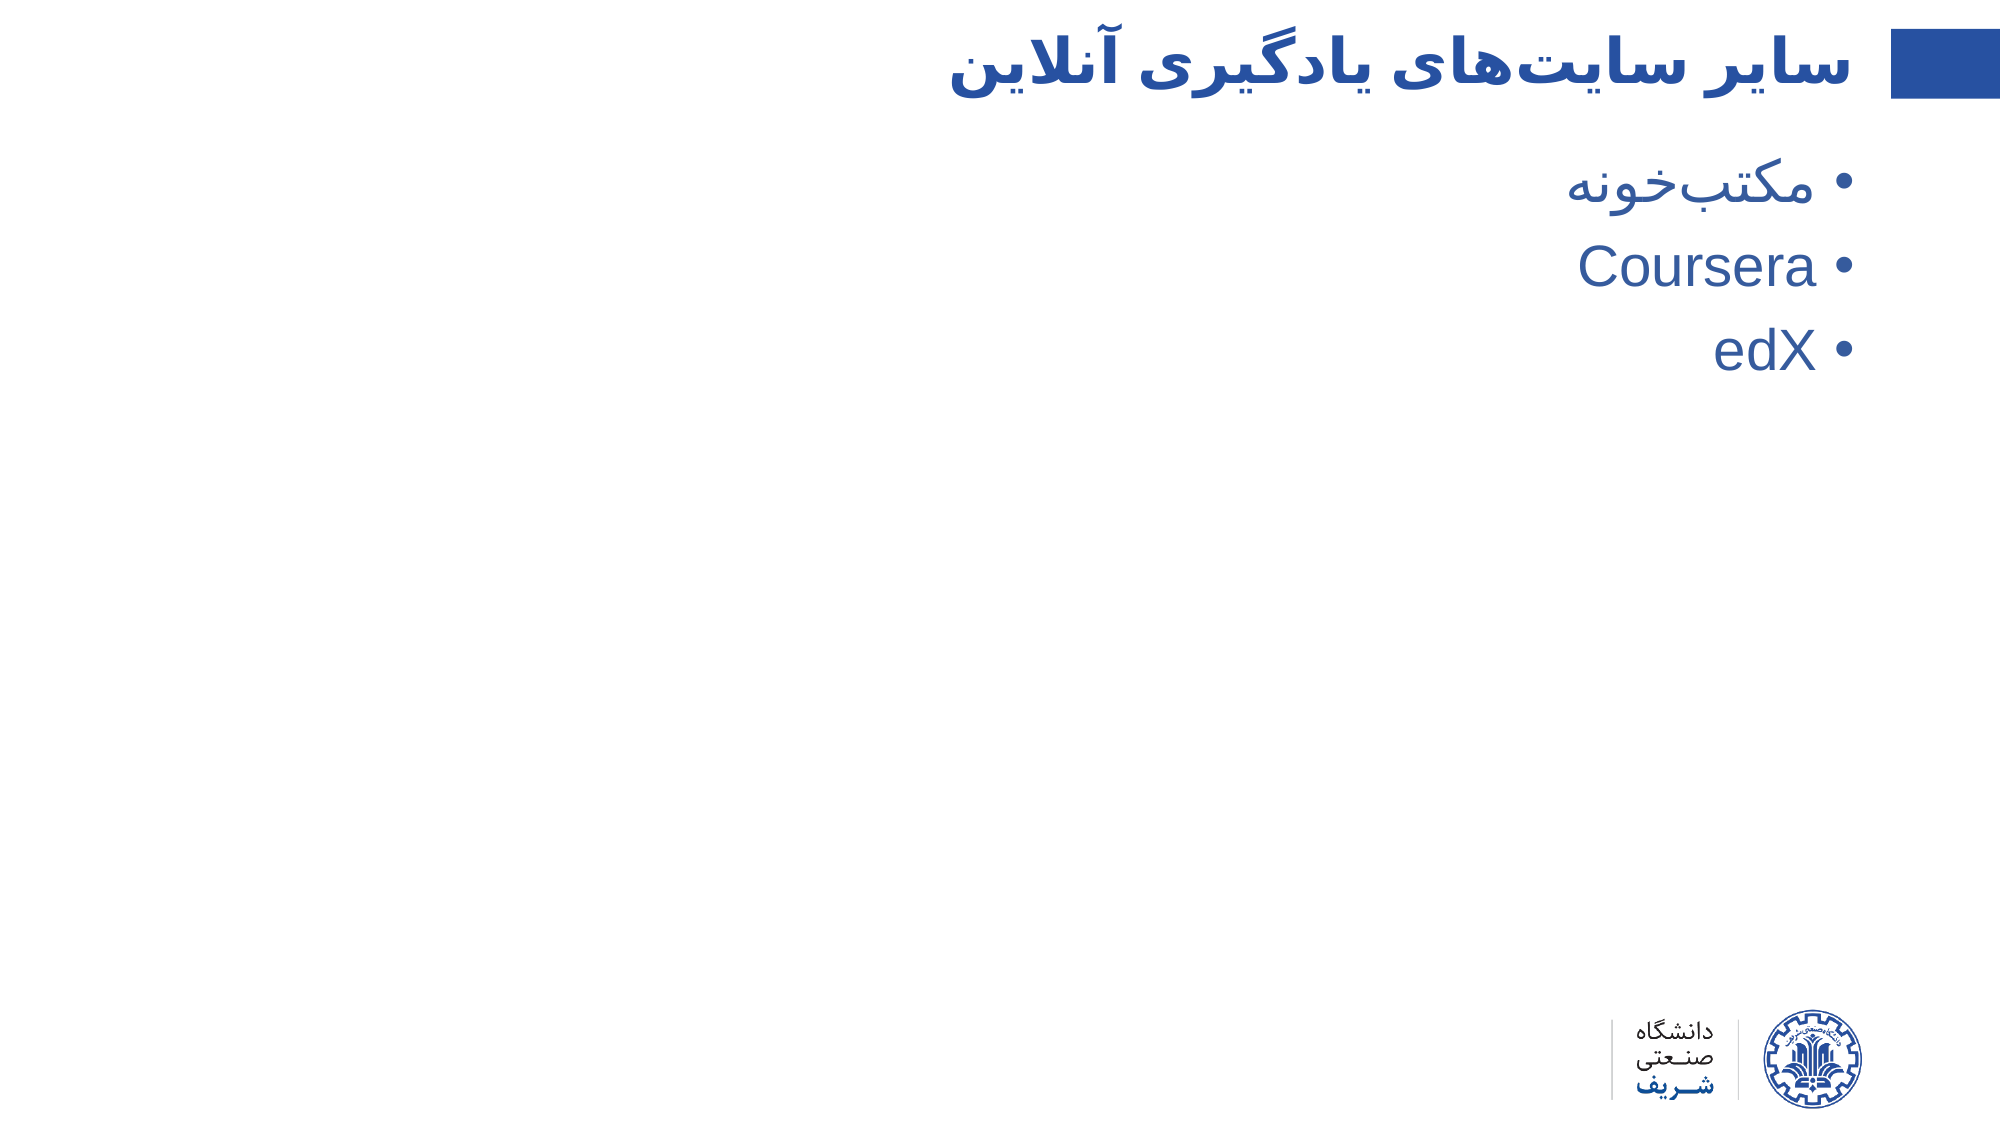

سایر سایت‌های یادگیری آنلاین
مکتب‌خونه
Coursera
edX